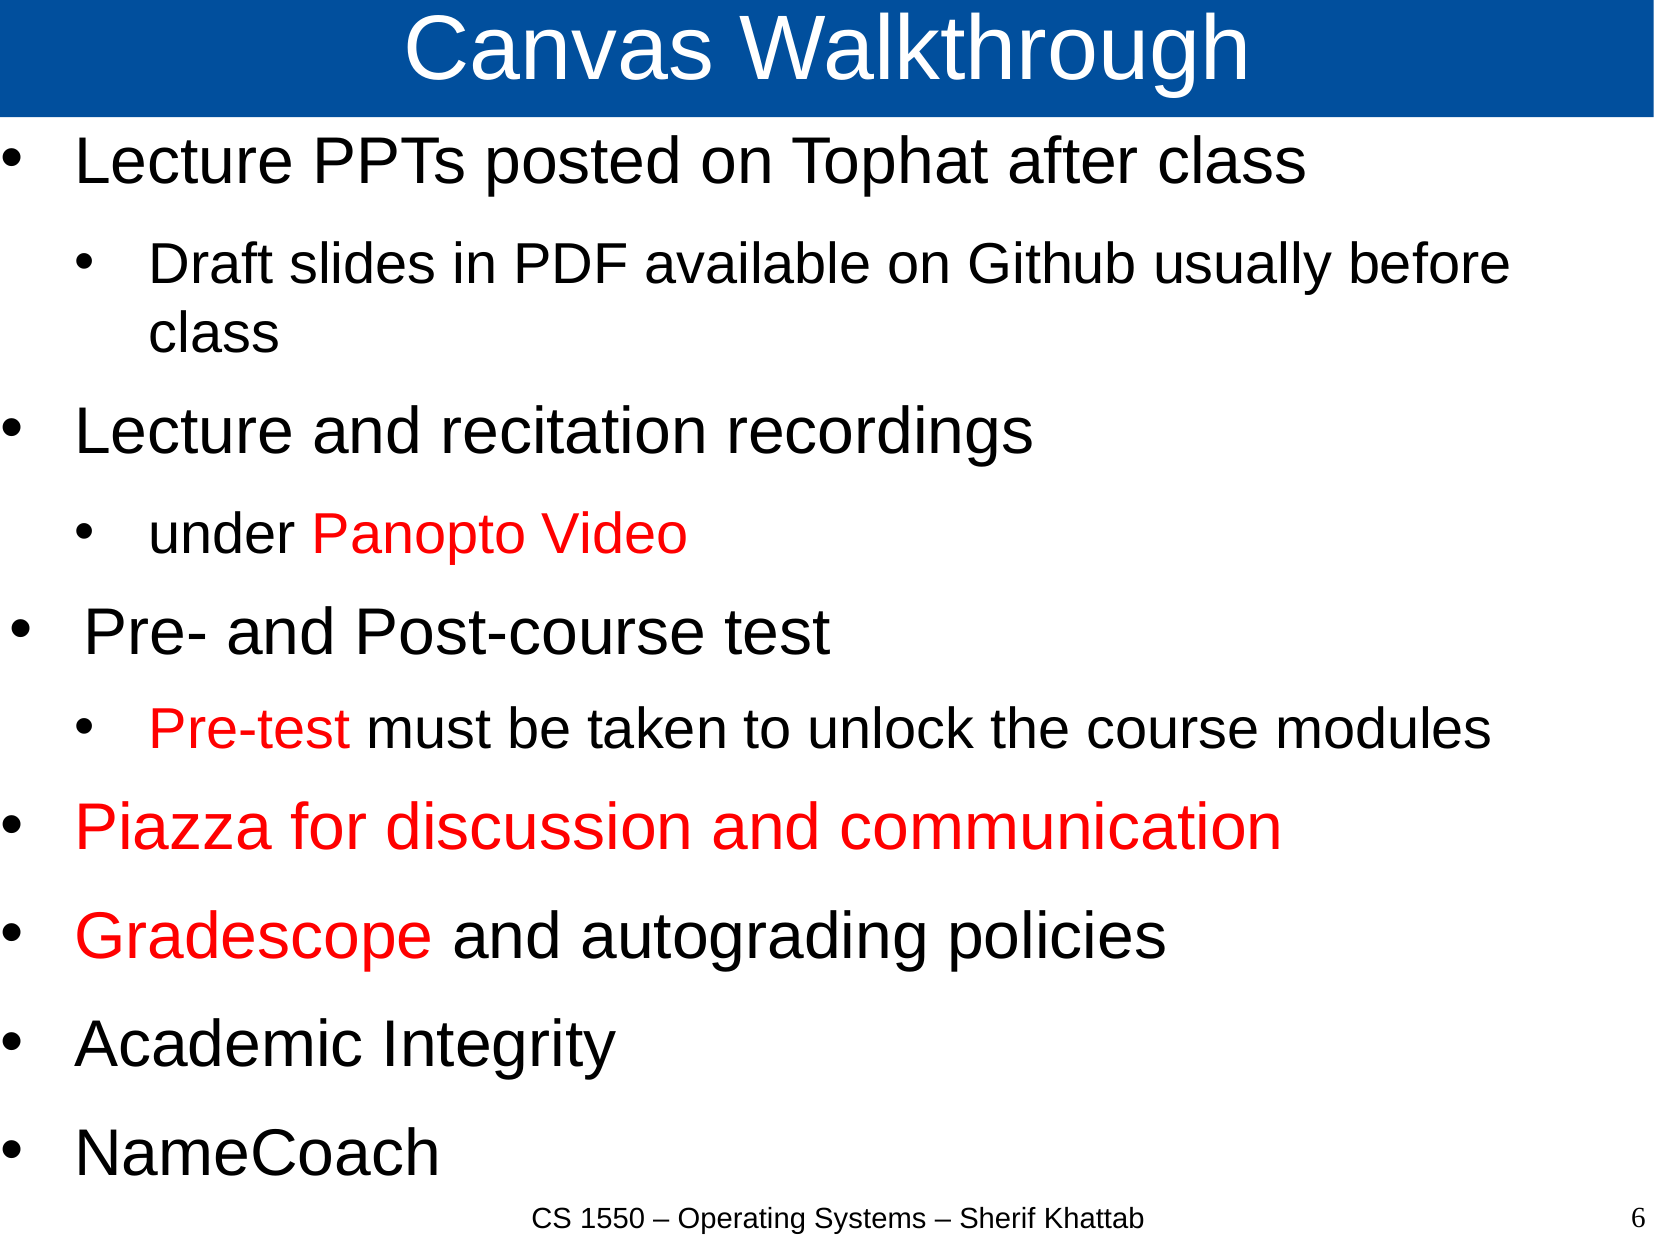

# Canvas Walkthrough
Lecture PPTs posted on Tophat after class
Draft slides in PDF available on Github usually before class
Lecture and recitation recordings
under Panopto Video
Pre- and Post-course test
Pre-test must be taken to unlock the course modules
Piazza for discussion and communication
Gradescope and autograding policies
Academic Integrity
NameCoach
6
CS 1550 – Operating Systems – Sherif Khattab